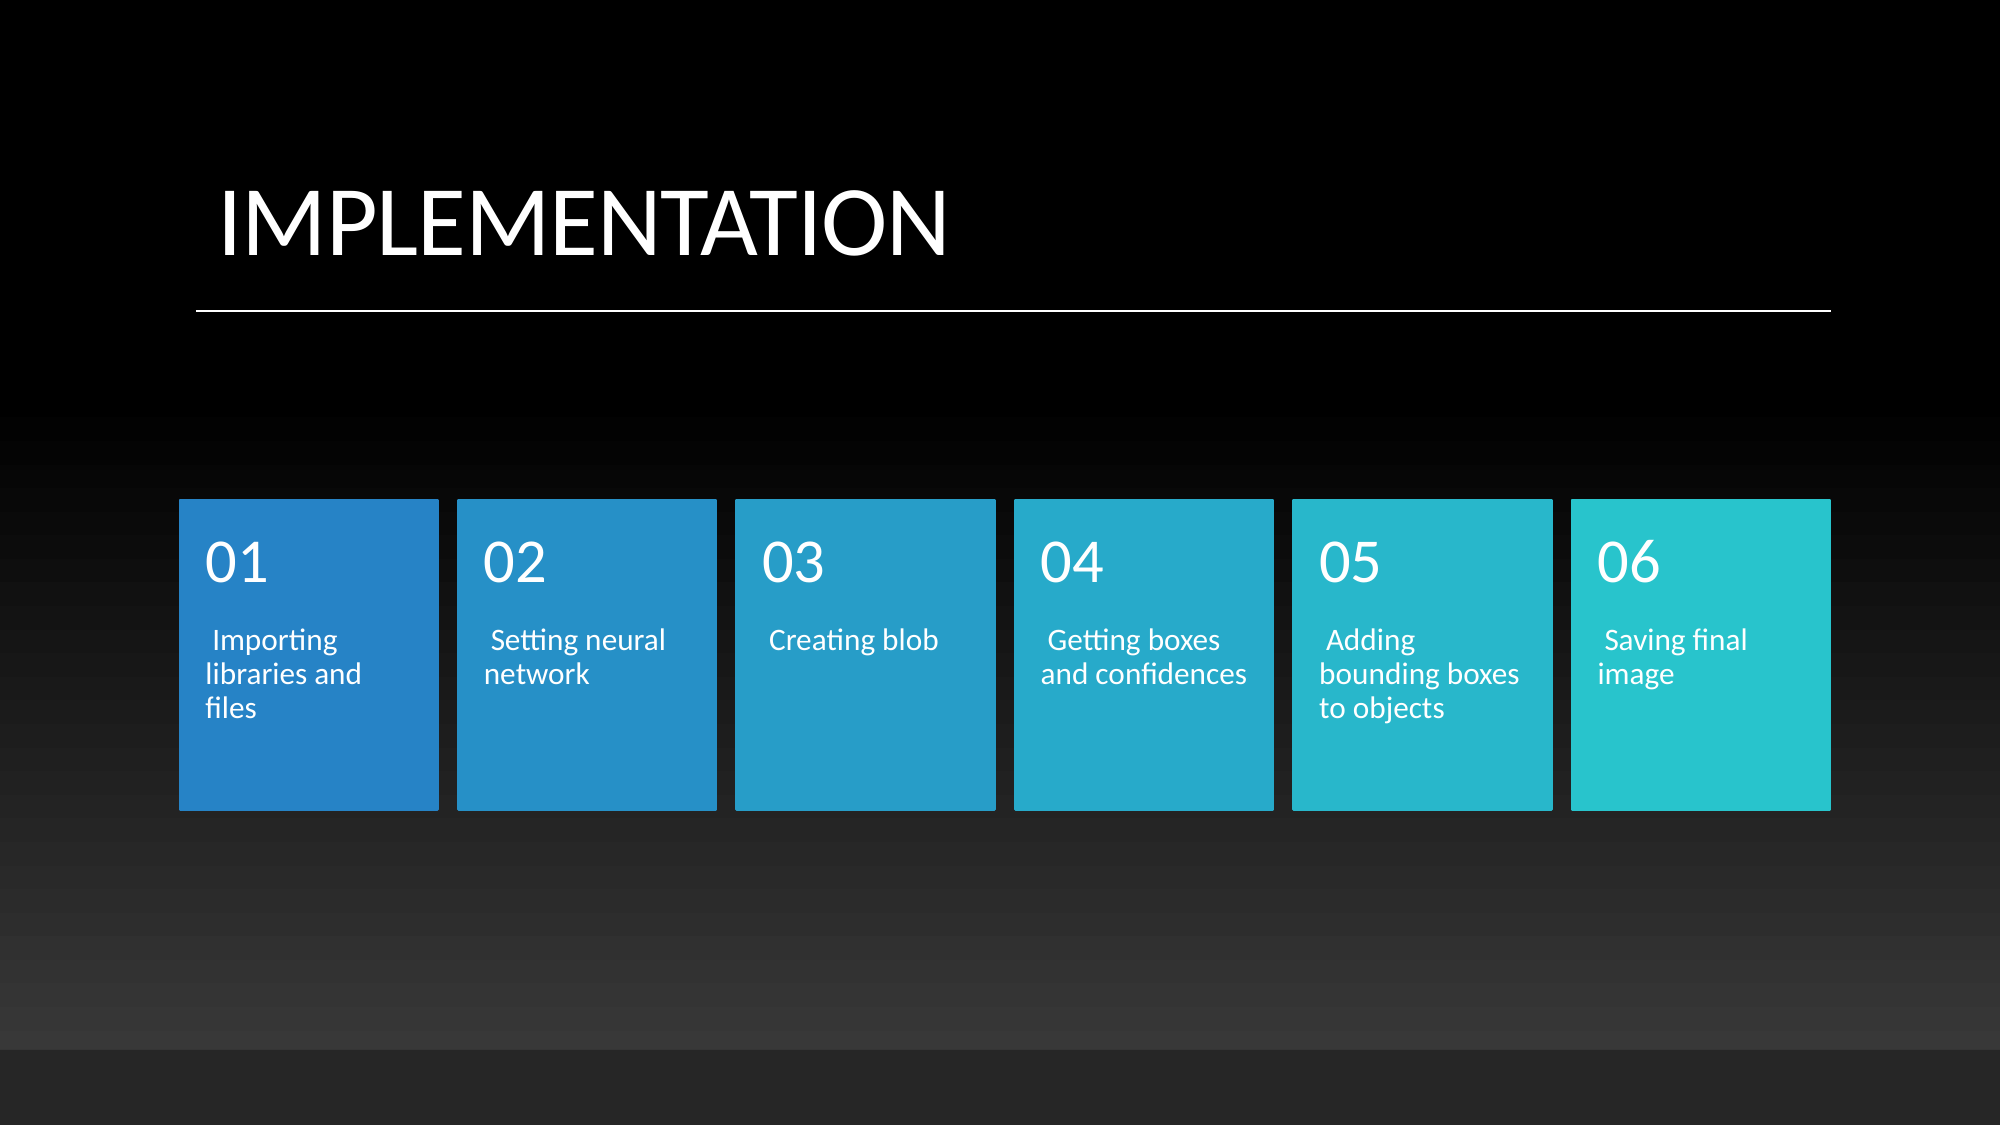

# IMPLEMENTATION
 Importing libraries and files
01
 Setting neural network
02
 Creating blob
03
 Getting boxes and confidences
04
 Adding bounding boxes to objects
05
 Saving final image
06